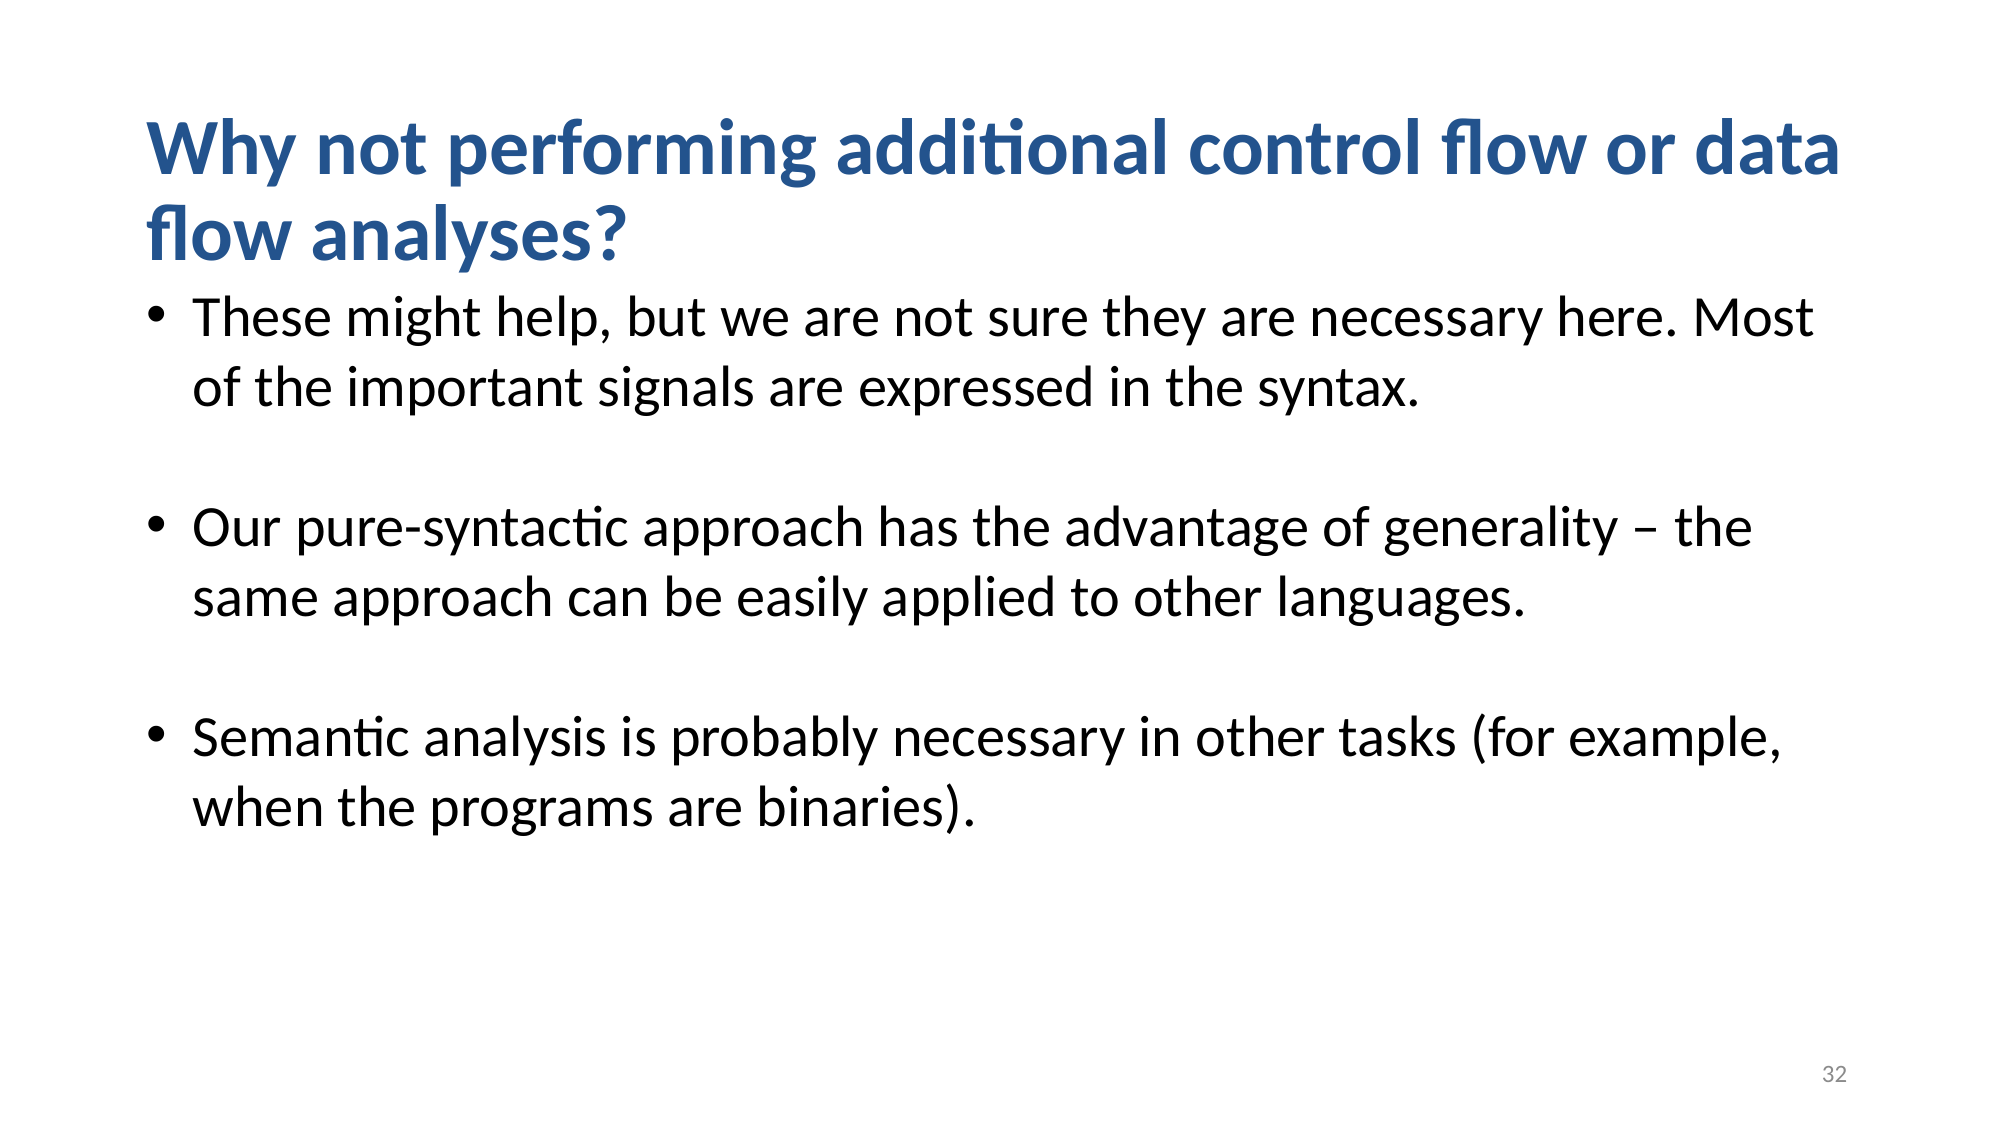

Why not performing additional control flow or data flow analyses?
These might help, but we are not sure they are necessary here. Most of the important signals are expressed in the syntax.

Our pure-syntactic approach has the advantage of generality – the same approach can be easily applied to other languages.

Semantic analysis is probably necessary in other tasks (for example, when the programs are binaries).
32